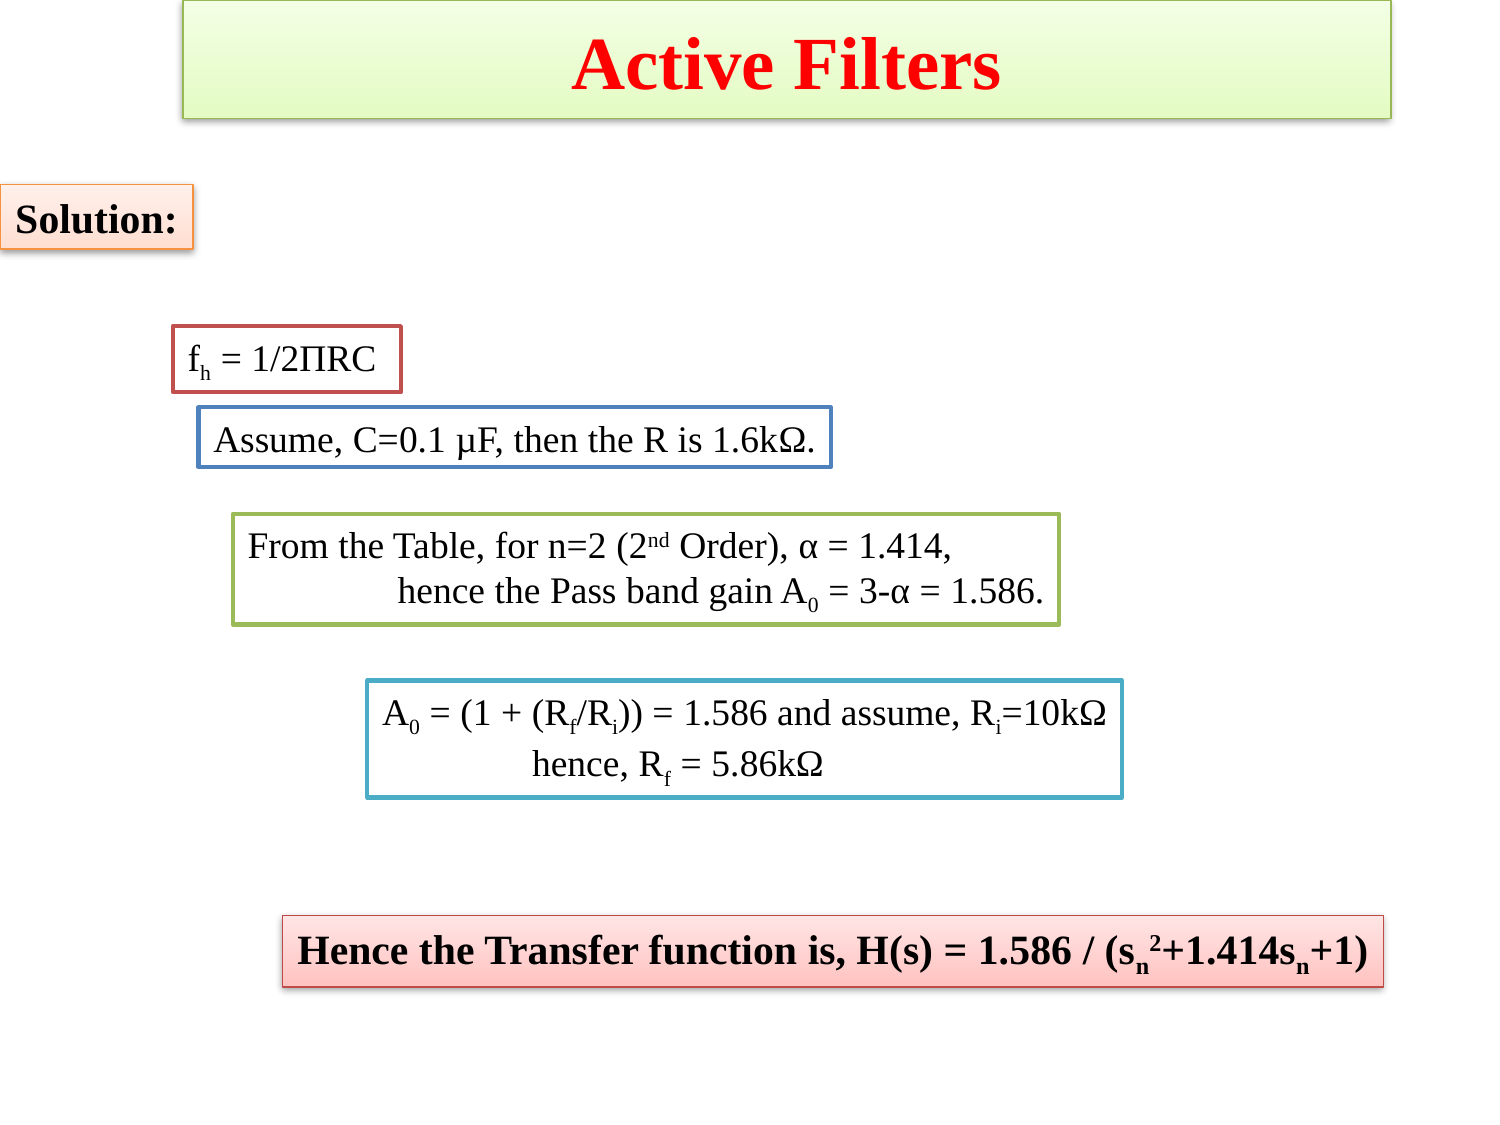

# Active Filters
Solution:
fh = 1/2ΠRC
Assume, C=0.1 µF, then the R is 1.6kΩ.
From the Table, for n=2 (2nd Order), α = 1.414,
	hence the Pass band gain A0 = 3-α = 1.586.
A0 = (1 + (Rf/Ri)) = 1.586 and assume, Ri=10kΩ
	hence, Rf = 5.86kΩ
Hence the Transfer function is, H(s) = 1.586 / (sn2+1.414sn+1)